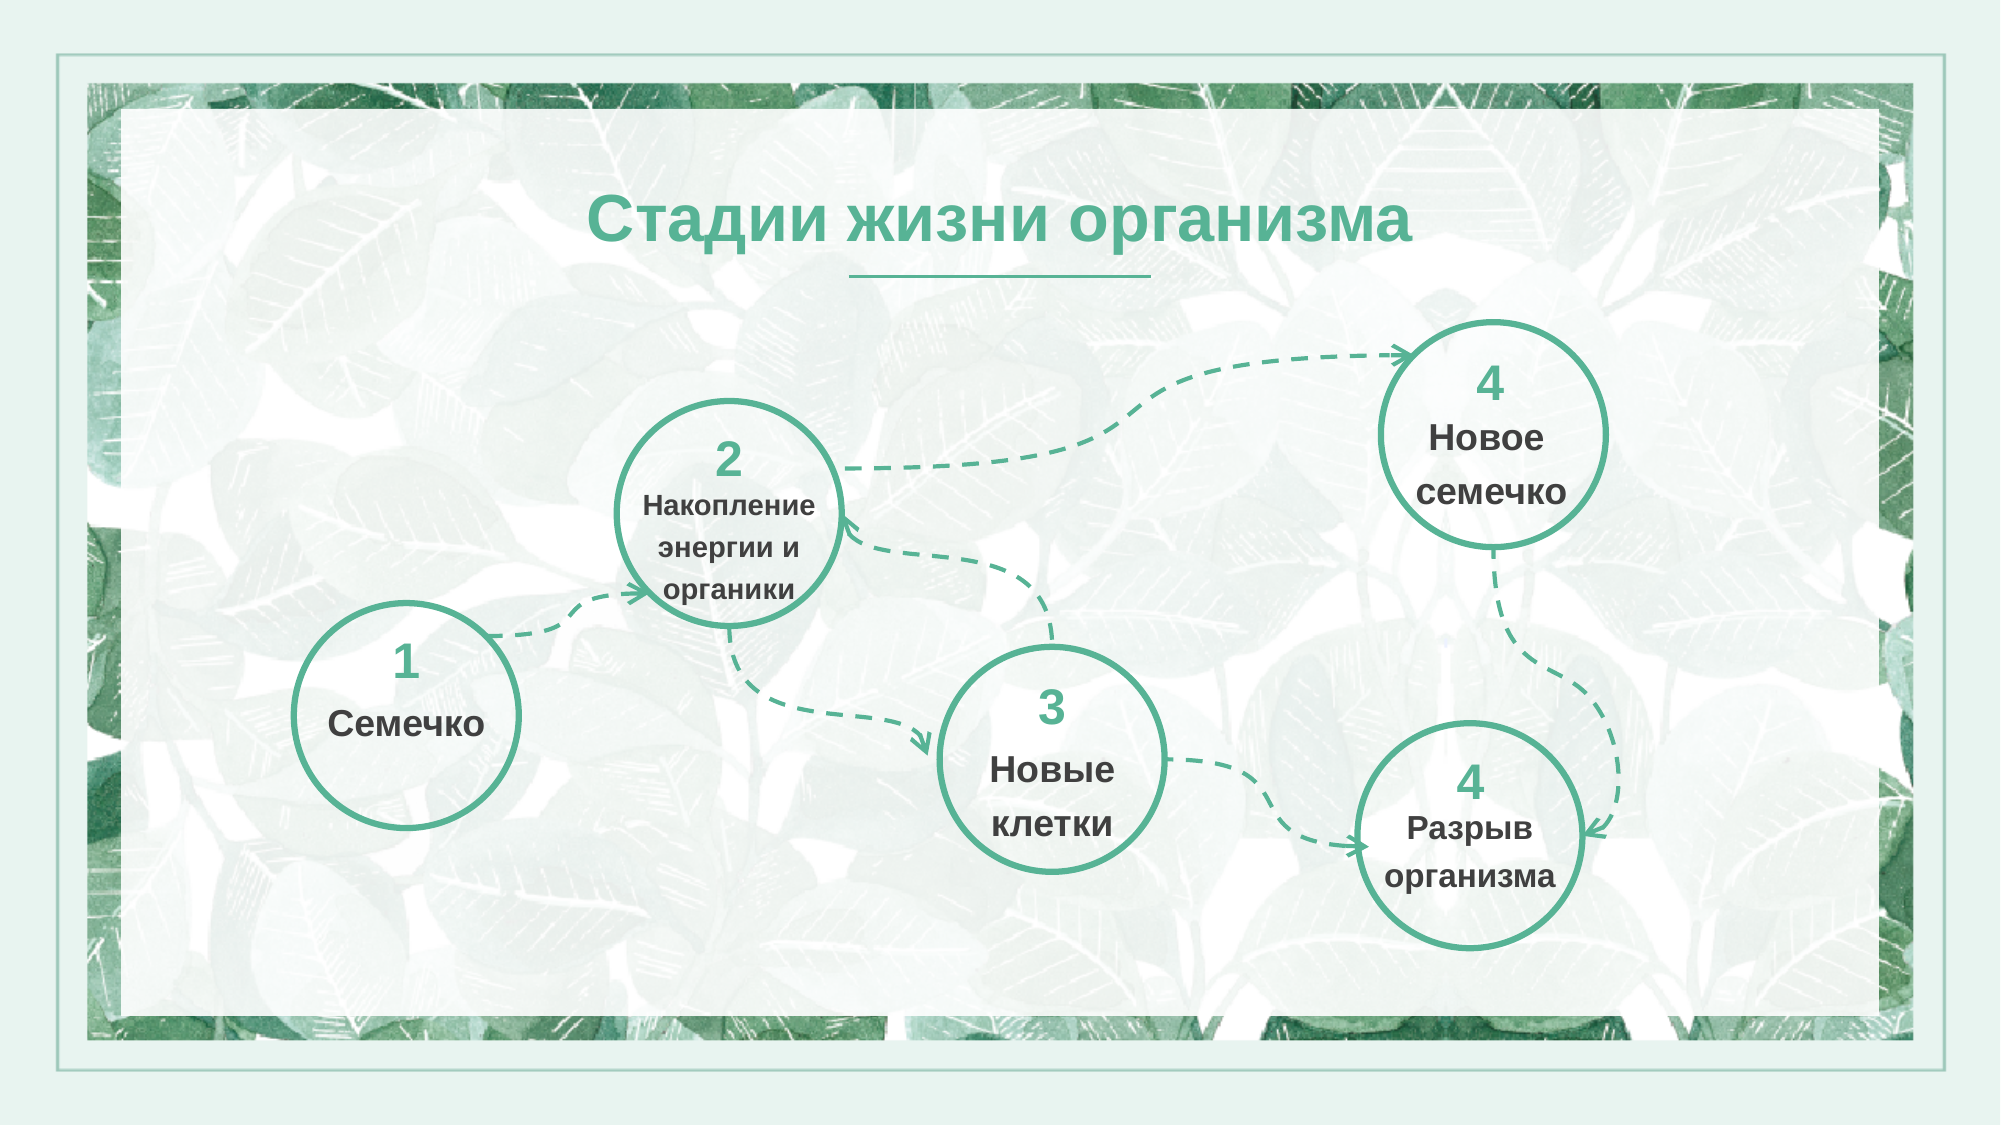

Стадии жизни организма

4
Новое
семечко

2
Накопление
энергии и
органики

1
Семечко

3
Новые
клетки

4
Разрыв
организма